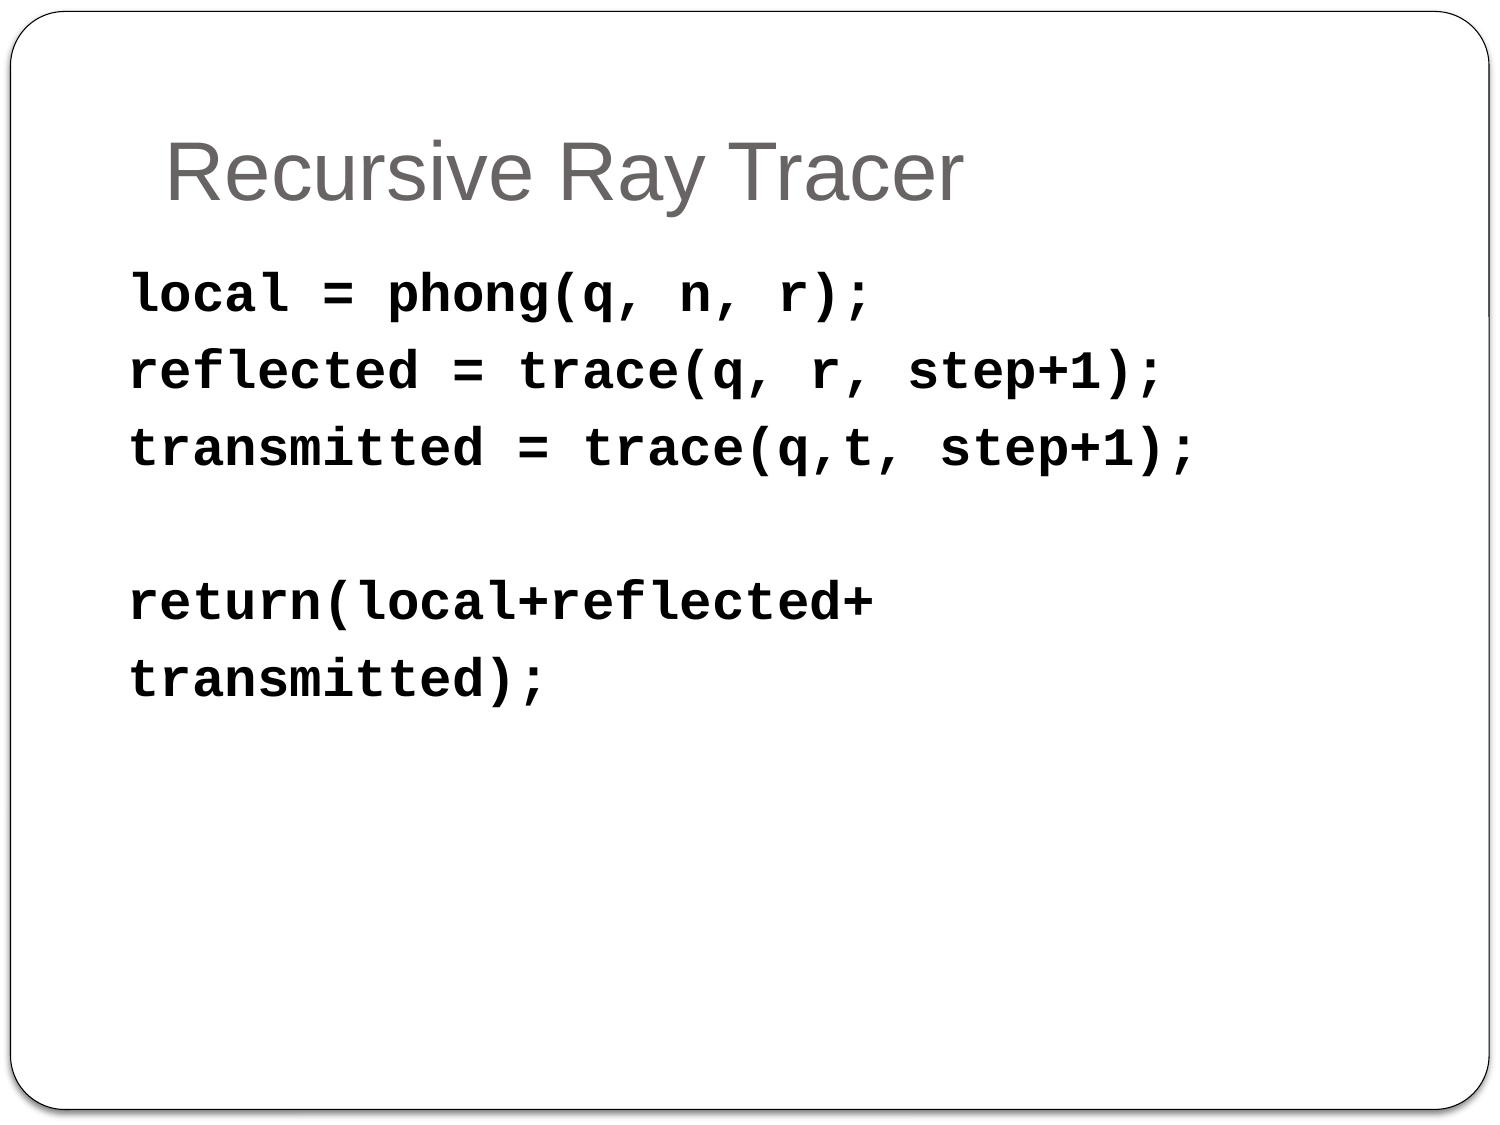

# Recursive Ray Tracer
local = phong(q, n, r);
reflected = trace(q, r, step+1);
transmitted = trace(q,t, step+1);

return(local+reflected+
transmitted);